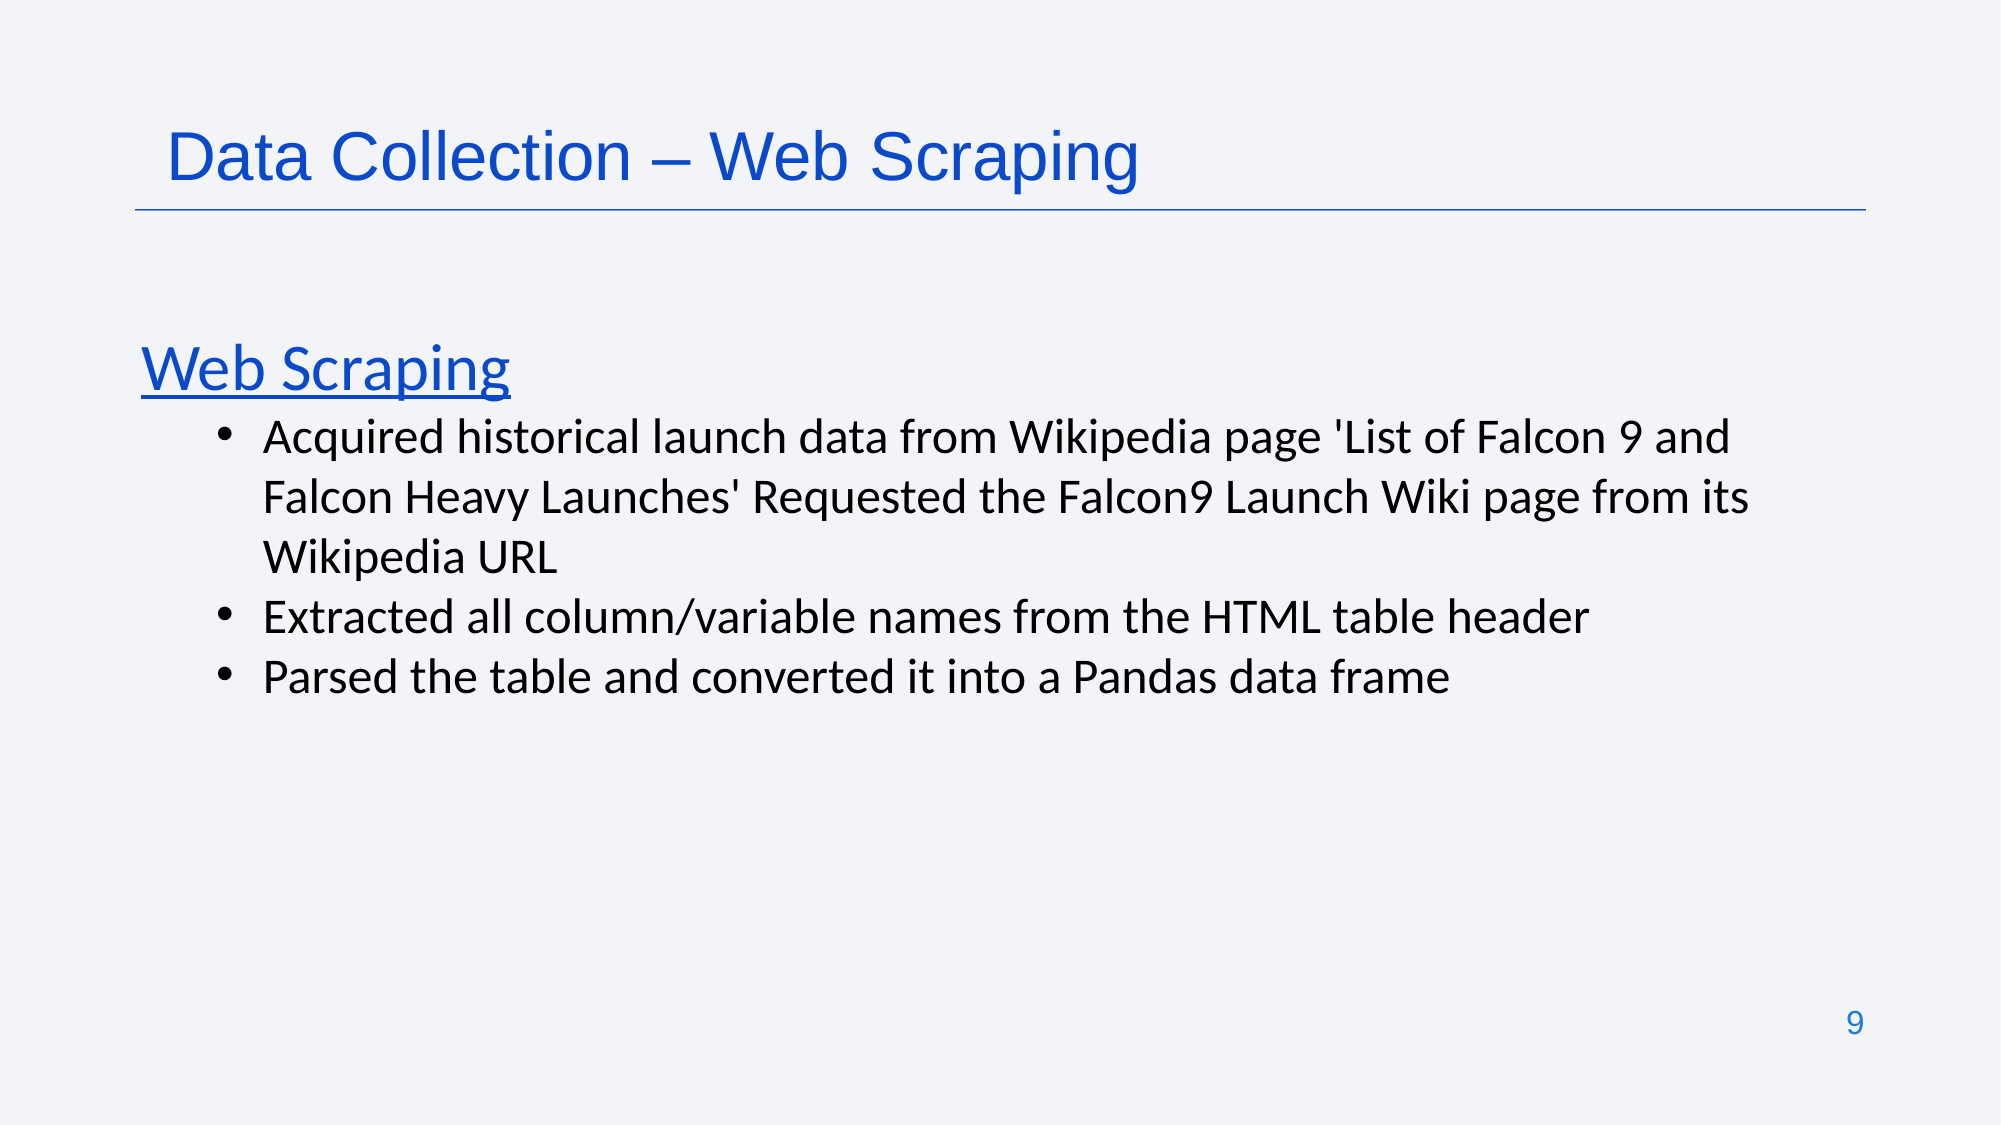

Data Collection – Web Scraping
Web Scraping
Acquired historical launch data from Wikipedia page 'List of Falcon 9 and Falcon Heavy Launches' Requested the Falcon9 Launch Wiki page from its Wikipedia URL
Extracted all column/variable names from the HTML table header
Parsed the table and converted it into a Pandas data frame
9